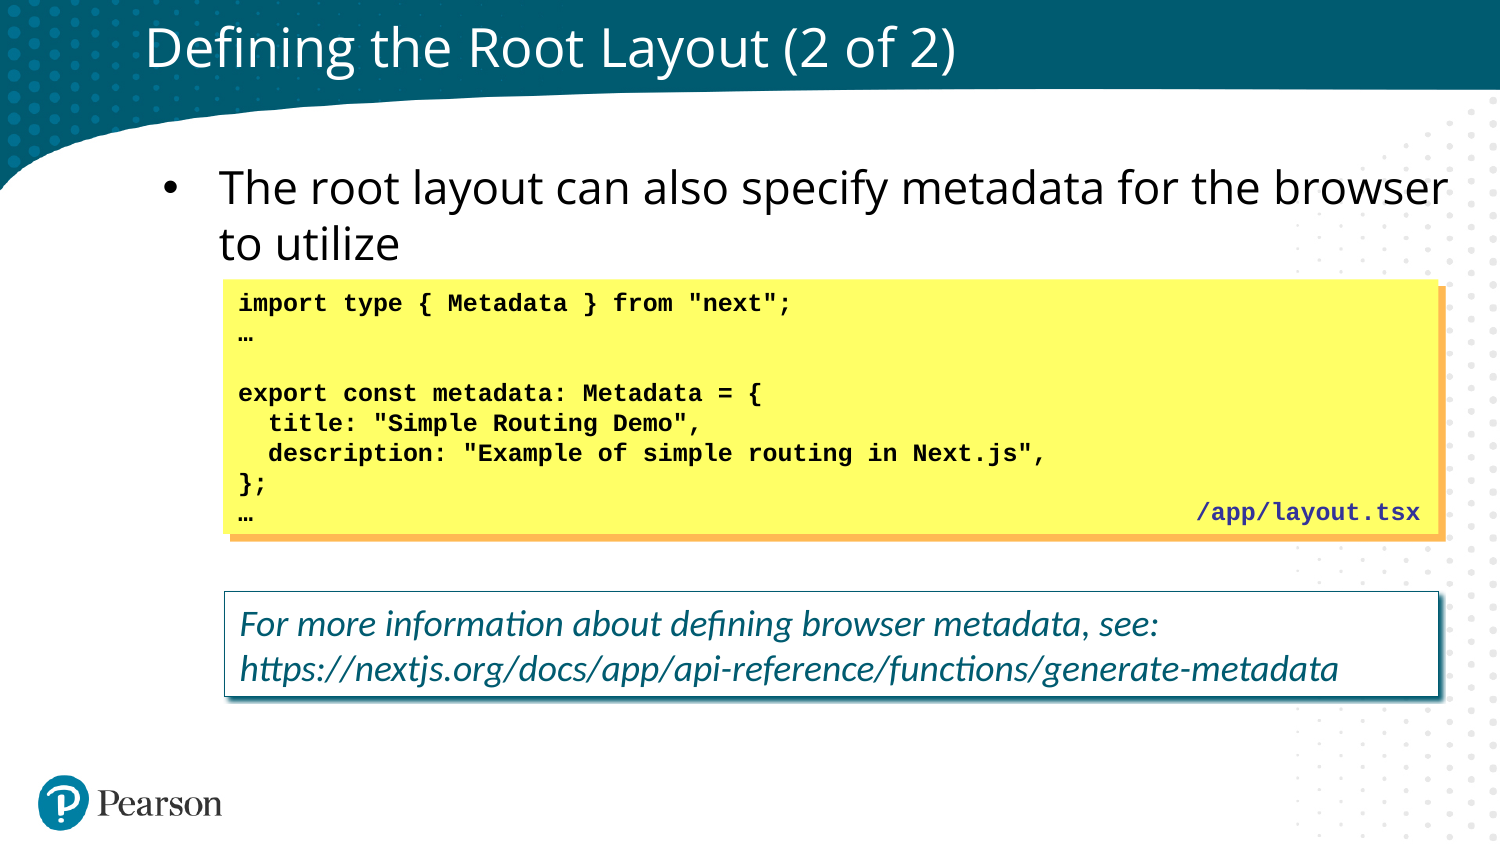

# Defining the Root Layout (2 of 2)
The root layout can also specify metadata for the browser to utilize

import type { Metadata } from "next";
…

export const metadata: Metadata = {
  title: "Simple Routing Demo",
  description: "Example of simple routing in Next.js",
};
…
/app/layout.tsx
For more information about defining browser metadata, see:
https://nextjs.org/docs/app/api-reference/functions/generate-metadata